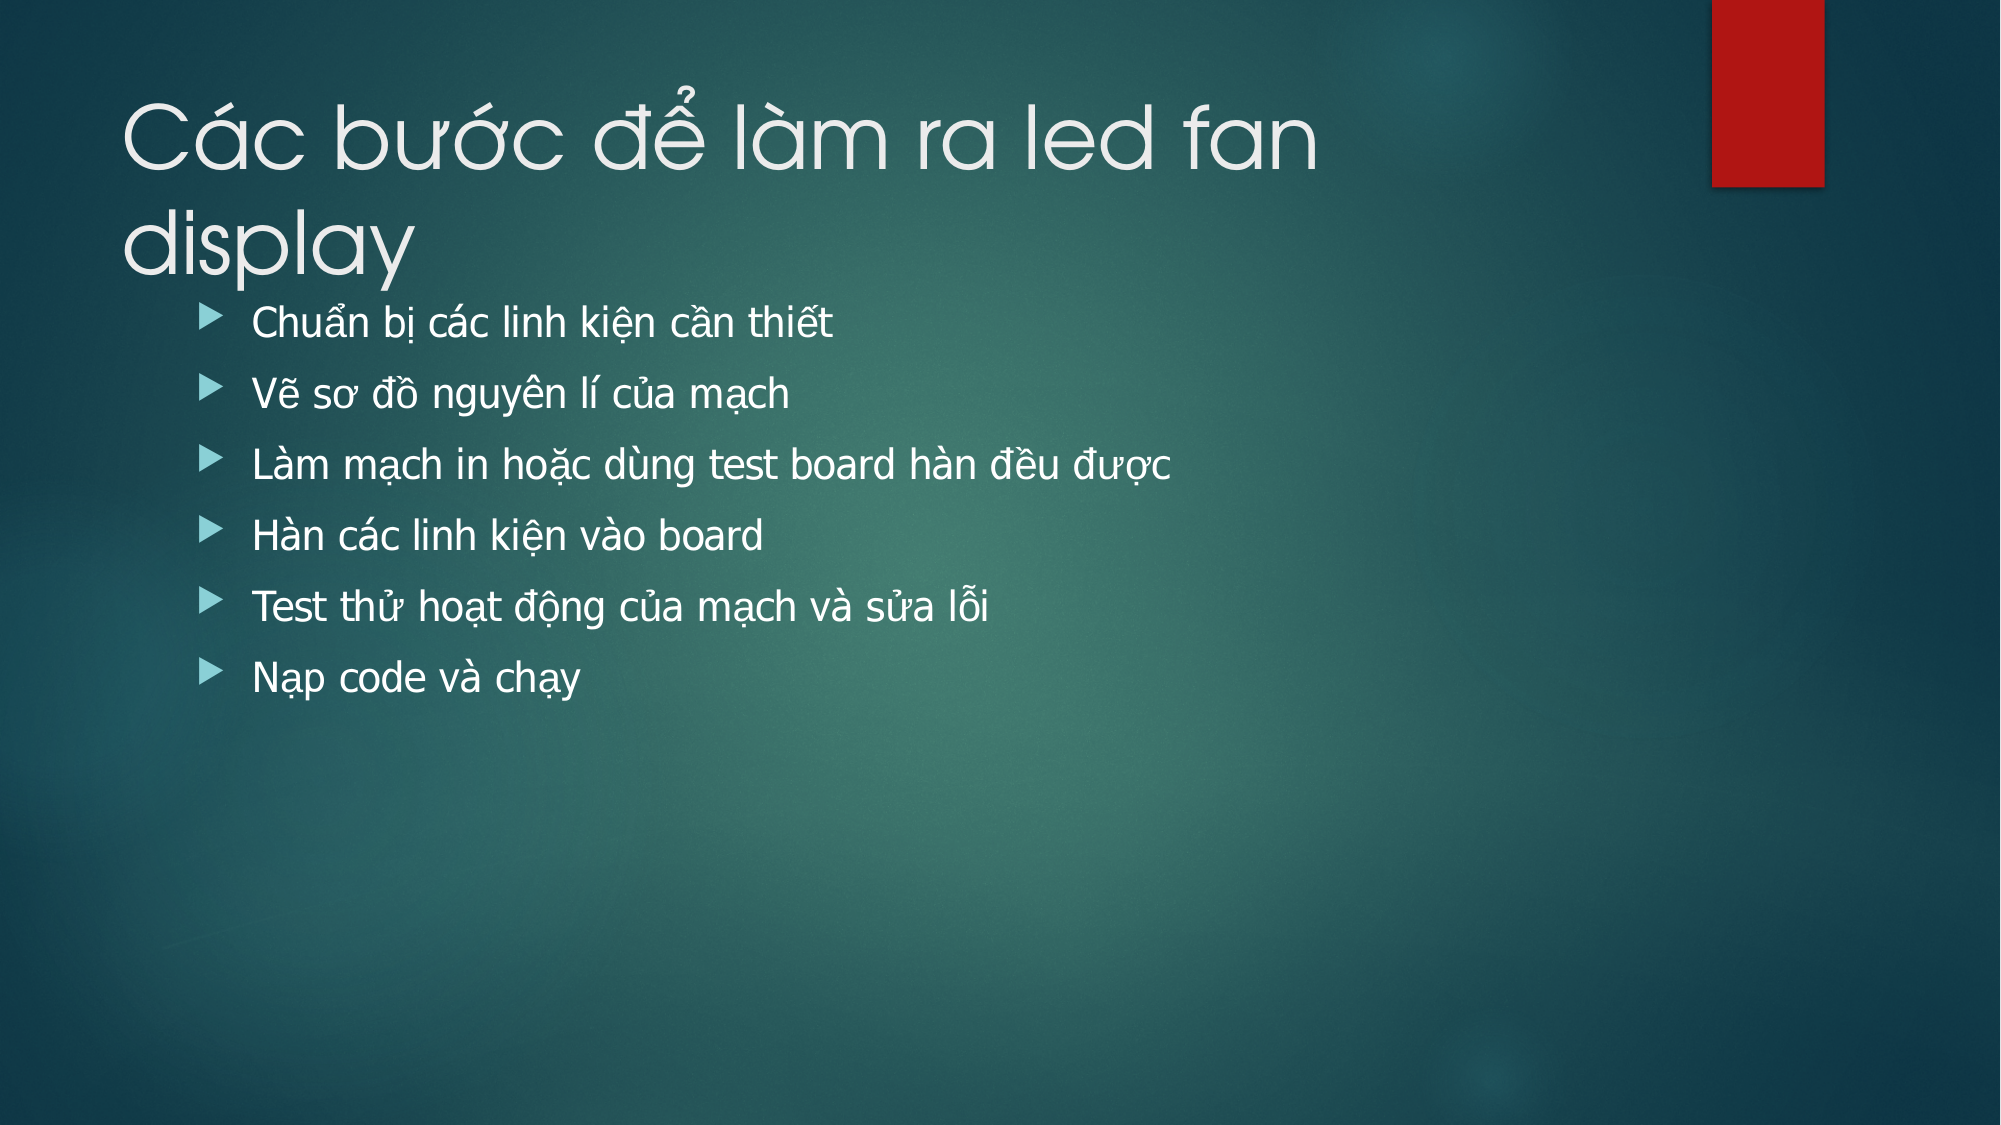

# Các bước để làm ra led fan display
Chuẩn bị các linh kiện cần thiết
Vẽ sơ đồ nguyên lí của mạch
Làm mạch in hoặc dùng test board hàn đều được
Hàn các linh kiện vào board
Test thử hoạt động của mạch và sửa lỗi
Nạp code và chạy